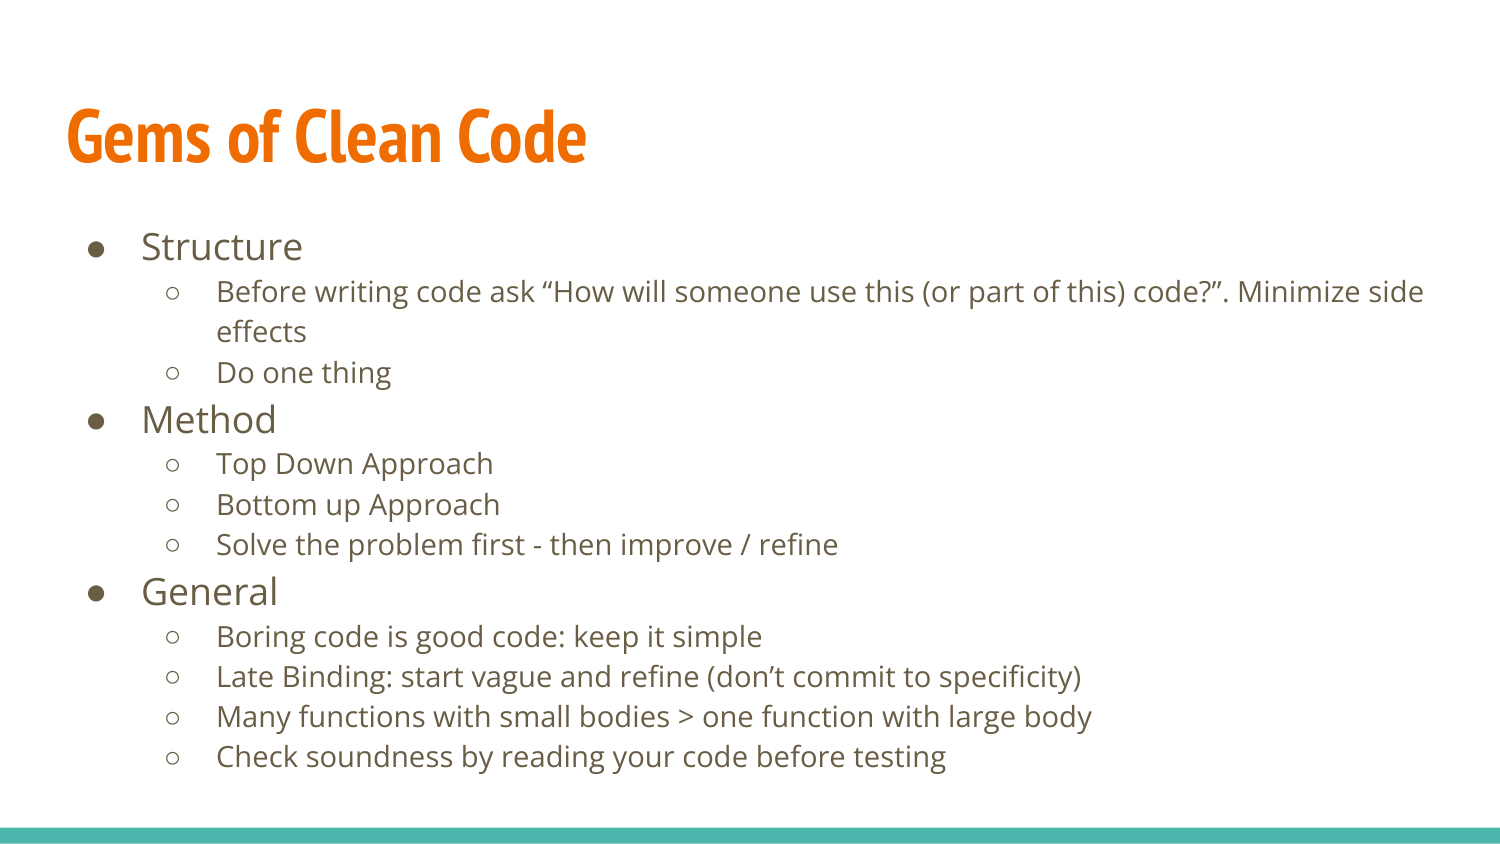

# Gems of Clean Code
Structure
Before writing code ask “How will someone use this (or part of this) code?”. Minimize side effects
Do one thing
Method
Top Down Approach
Bottom up Approach
Solve the problem first - then improve / refine
General
Boring code is good code: keep it simple
Late Binding: start vague and refine (don’t commit to specificity)
Many functions with small bodies > one function with large body
Check soundness by reading your code before testing